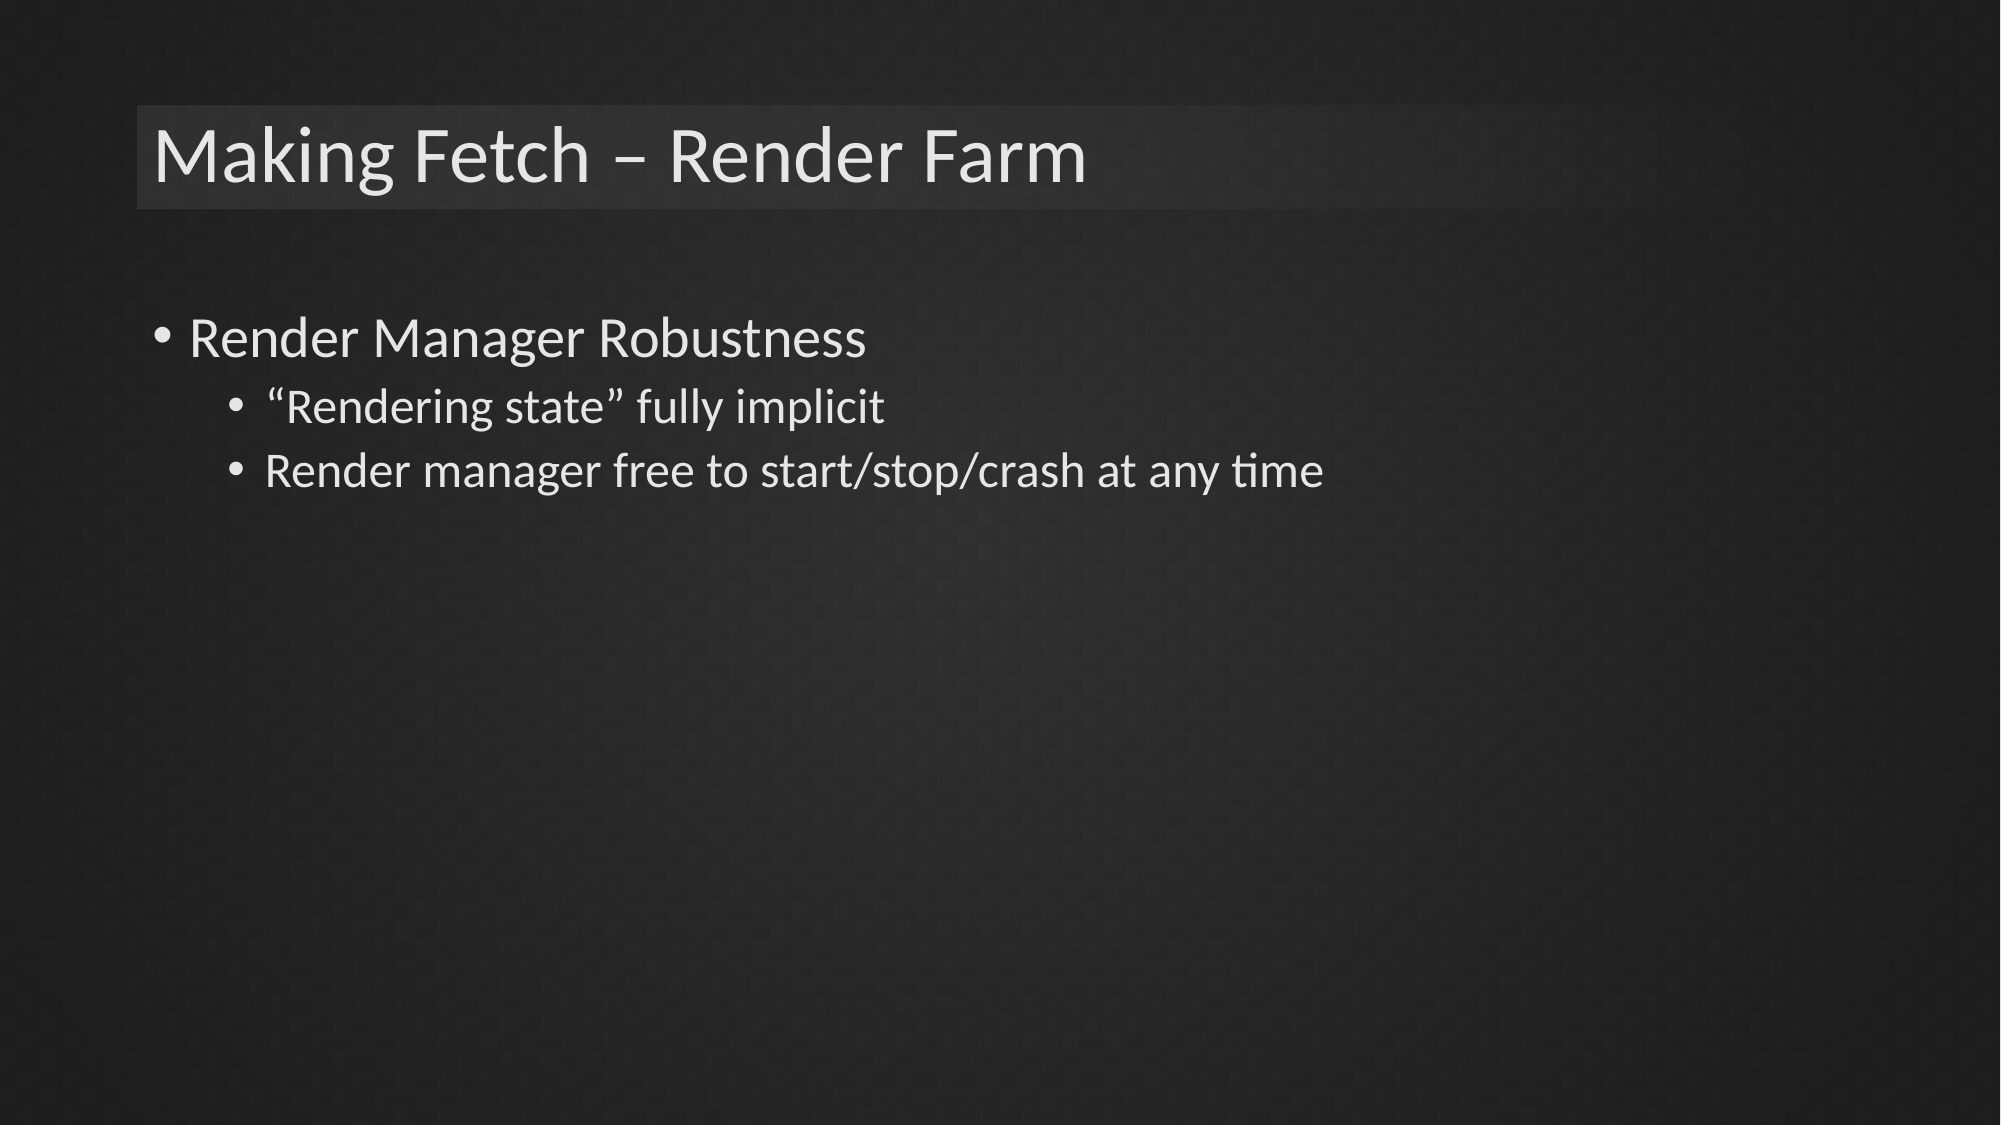

# Making Fetch – Render Farm
Render Manager Robustness
“Rendering state” fully implicit
Render manager free to start/stop/crash at any time